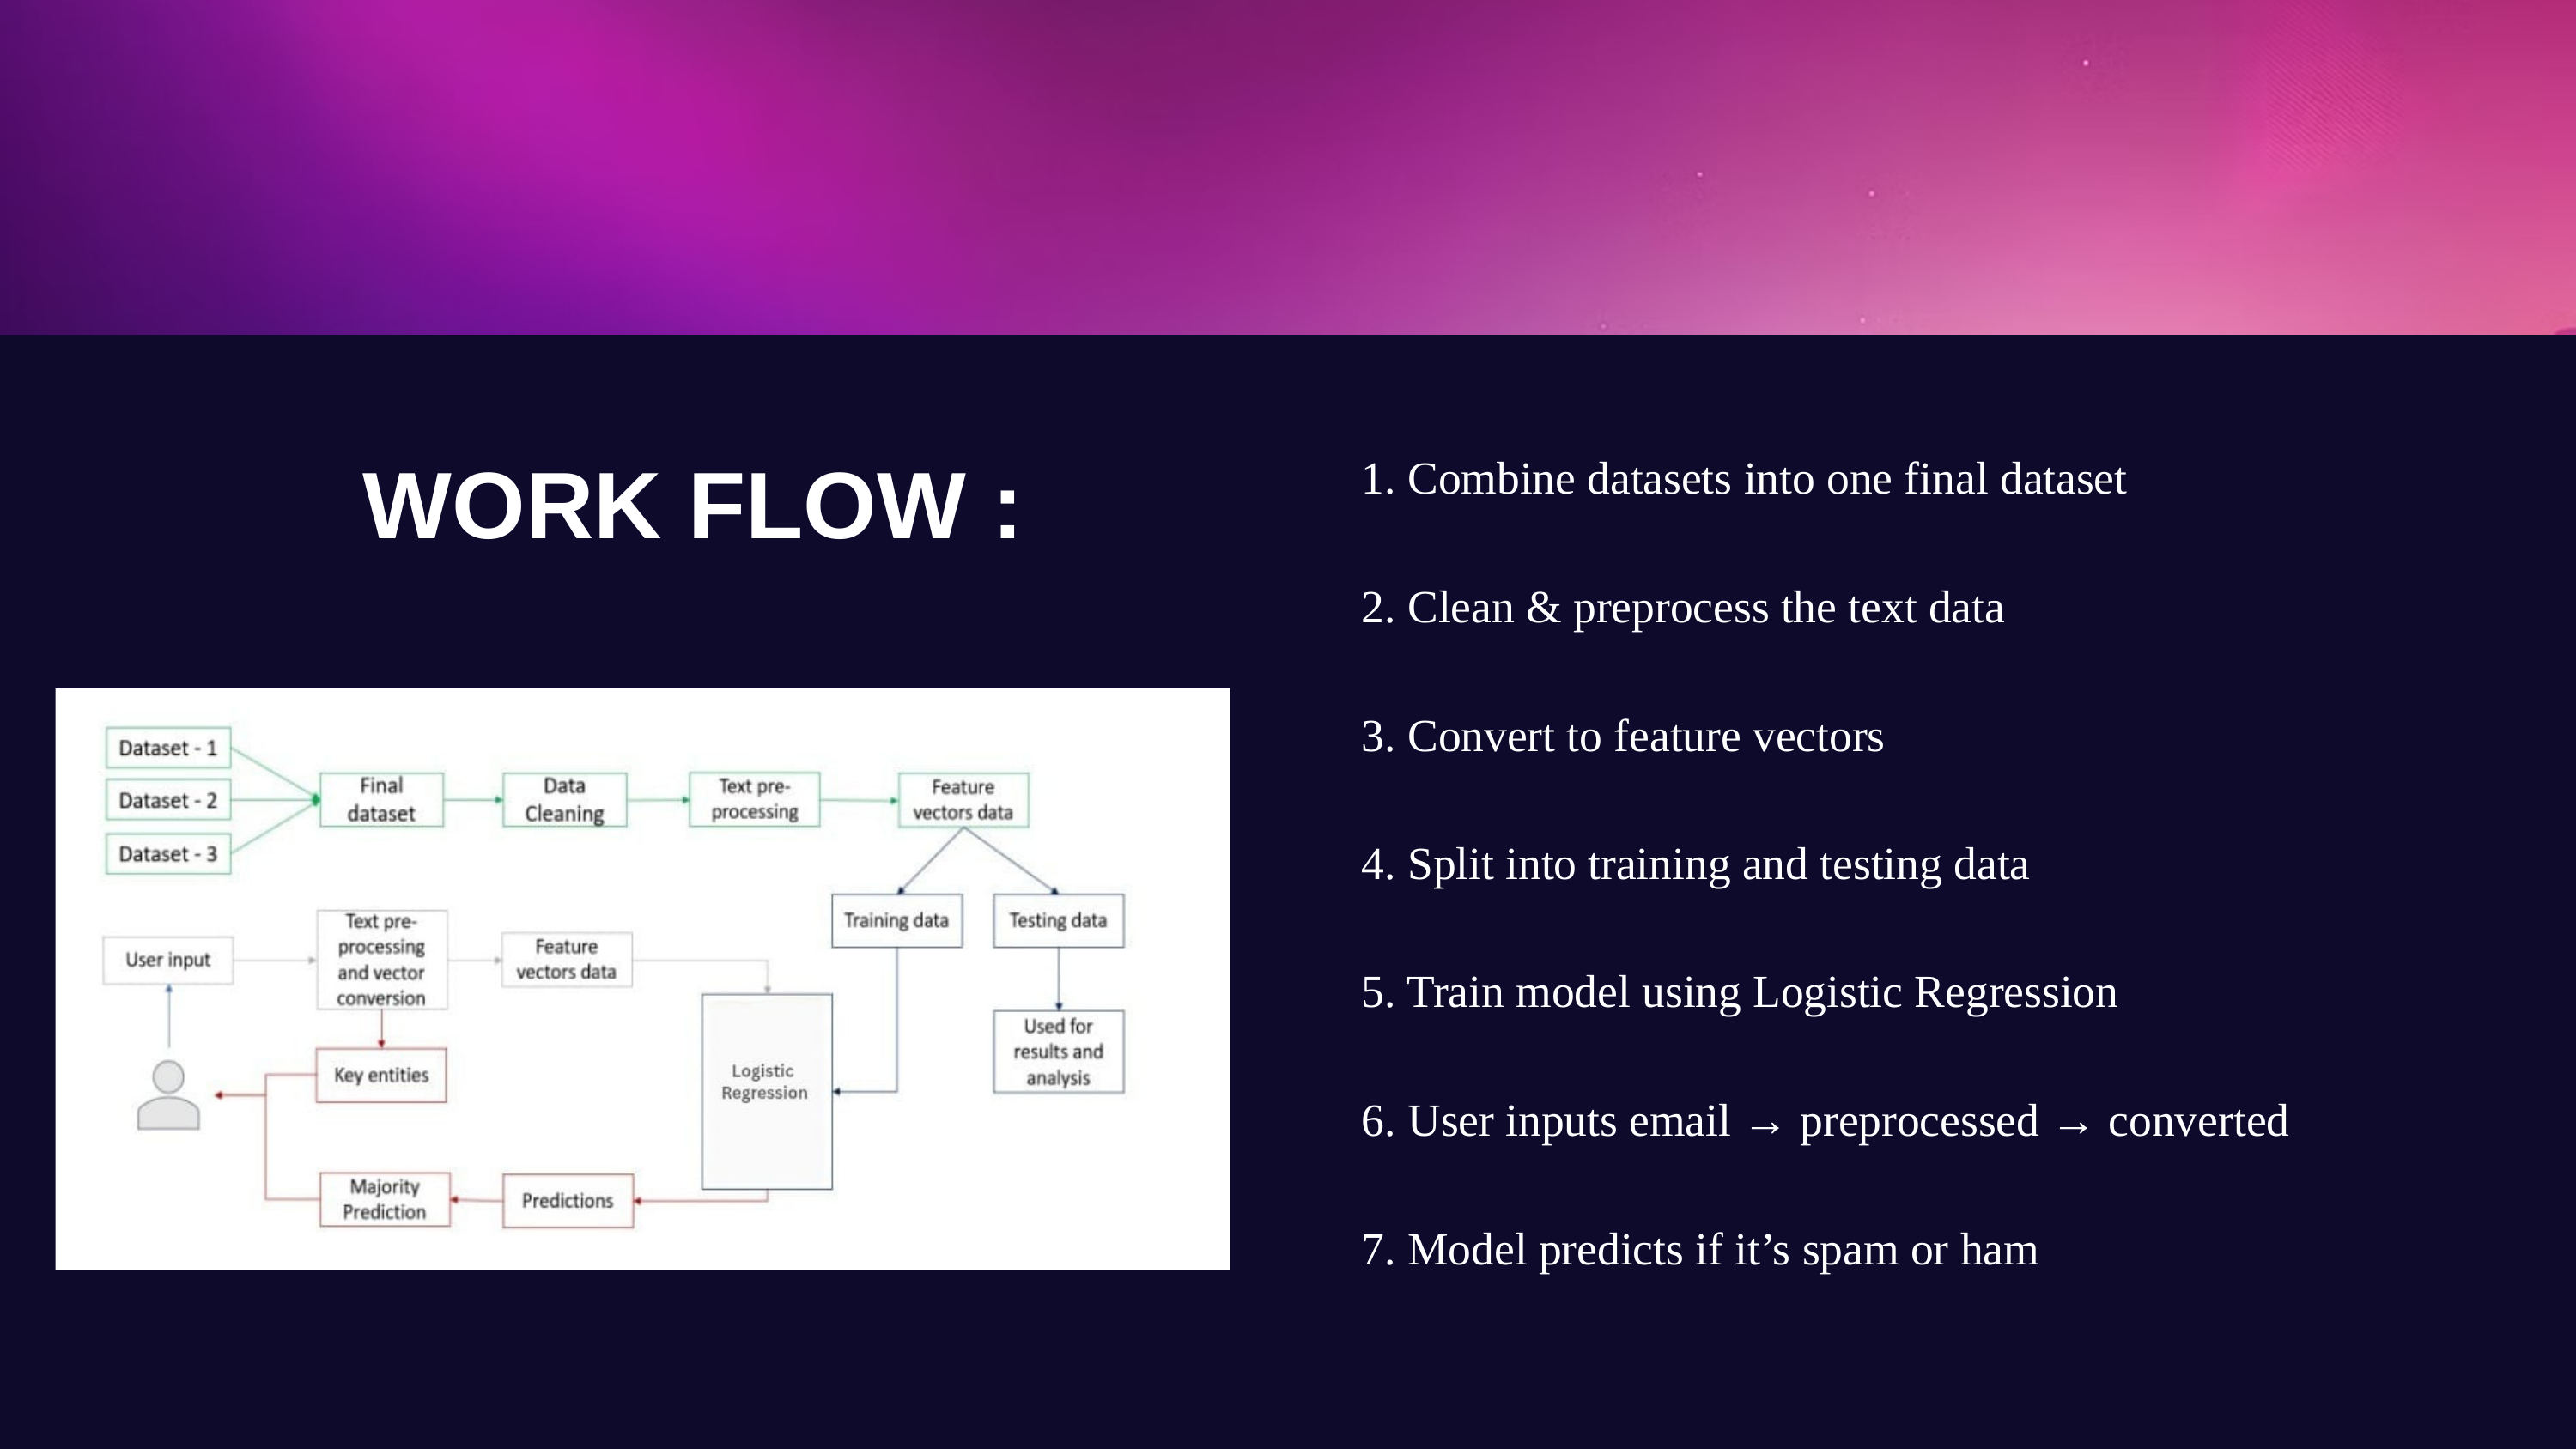

1. Combine datasets into one final dataset

2. Clean & preprocess the text data

3. Convert to feature vectors

4. Split into training and testing data

5. Train model using Logistic Regression

6. User inputs email → preprocessed → converted

7. Model predicts if it’s spam or ham
WORK FLOW :